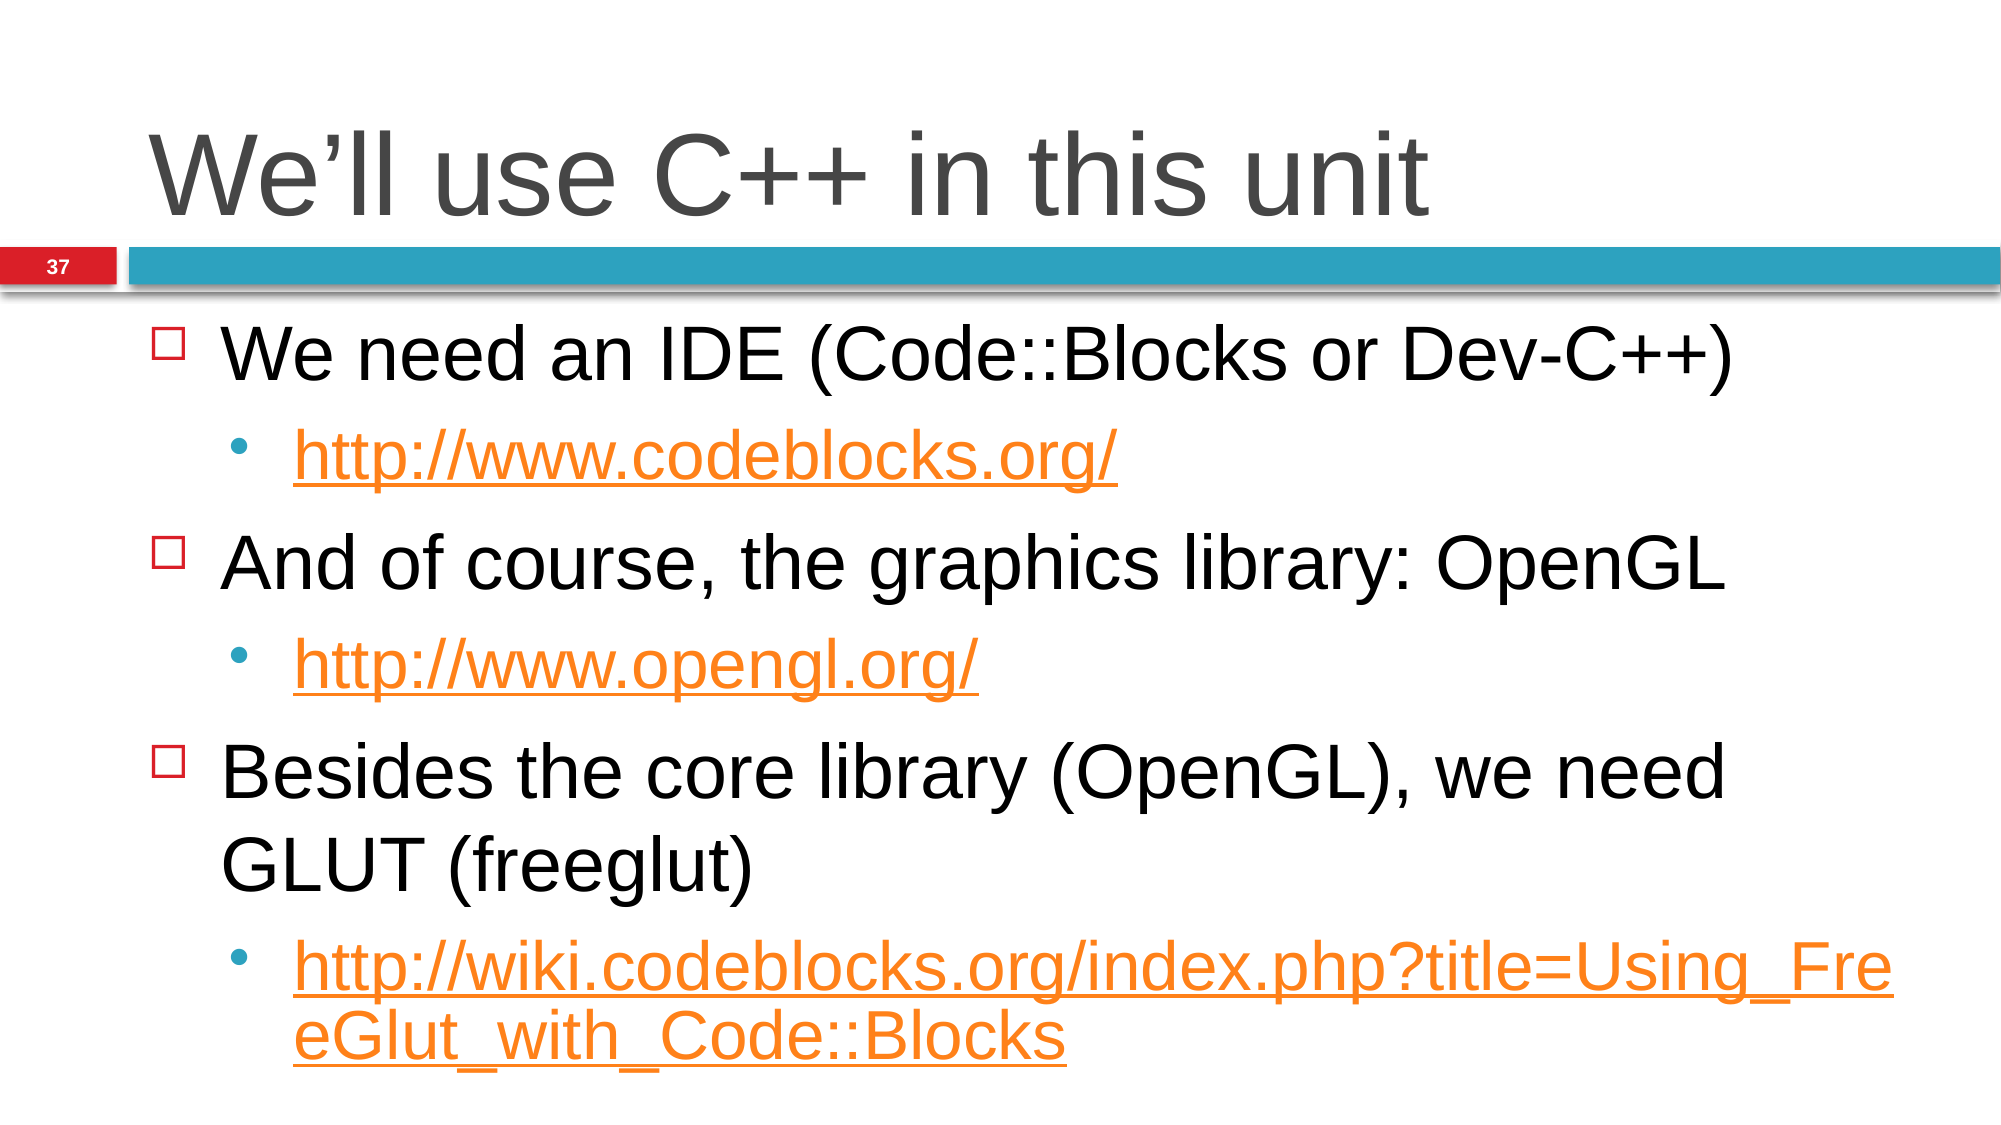

# We’ll use C++ in this unit
37
We need an IDE (Code::Blocks or Dev-C++)
http://www.codeblocks.org/
And of course, the graphics library: OpenGL
http://www.opengl.org/
Besides the core library (OpenGL), we need GLUT (freeglut)
http://wiki.codeblocks.org/index.php?title=Using_FreeGlut_with_Code::Blocks